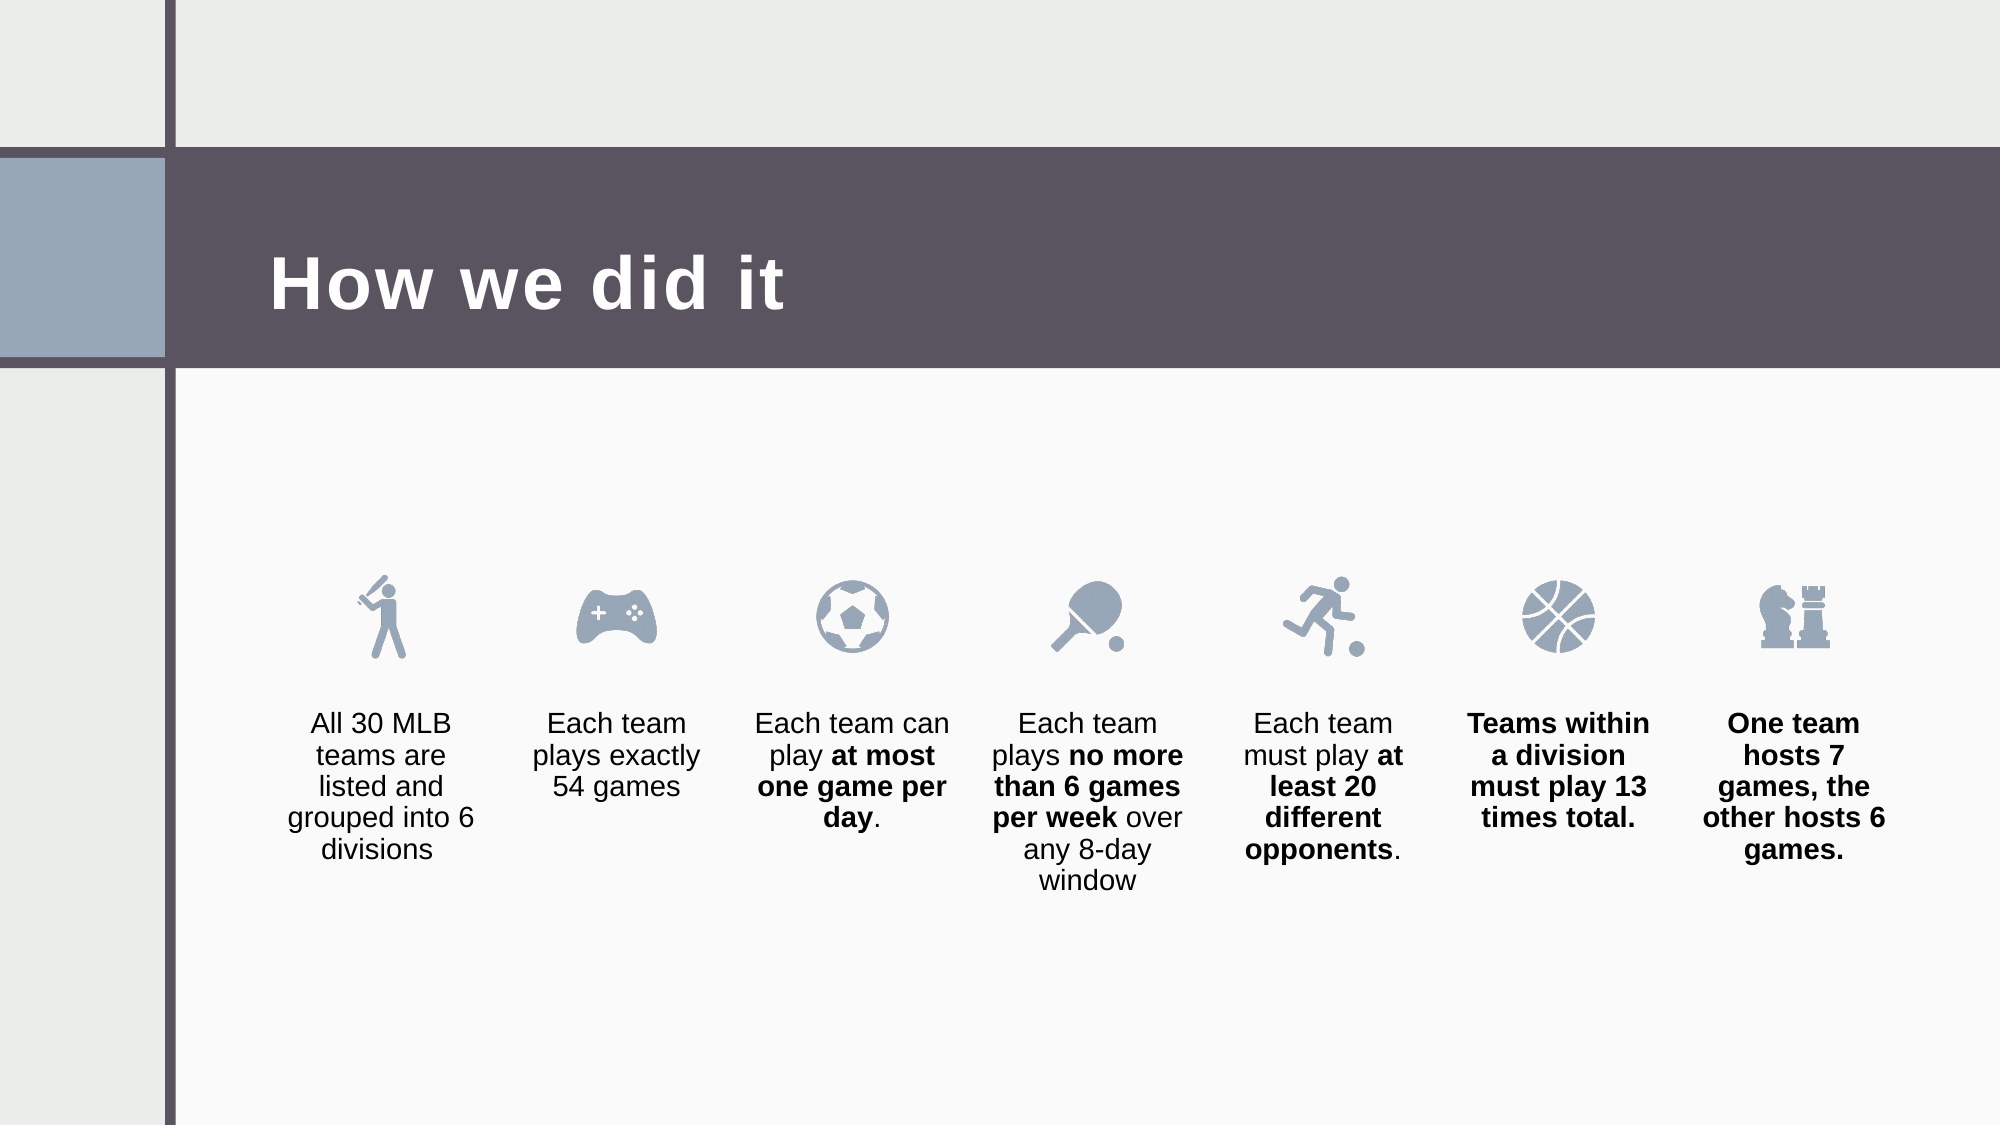

# How we did it

All 30 MLB teams are listed and grouped into 6 divisions
Each team plays exactly 54 games
Each team can play at most one game per day.
Each team plays no more than 6 games per week over any 8-day window
Each team must play at least 20 different opponents.
Teams within a division must play 13 times total.
One team hosts 7 games, the other hosts 6 games.